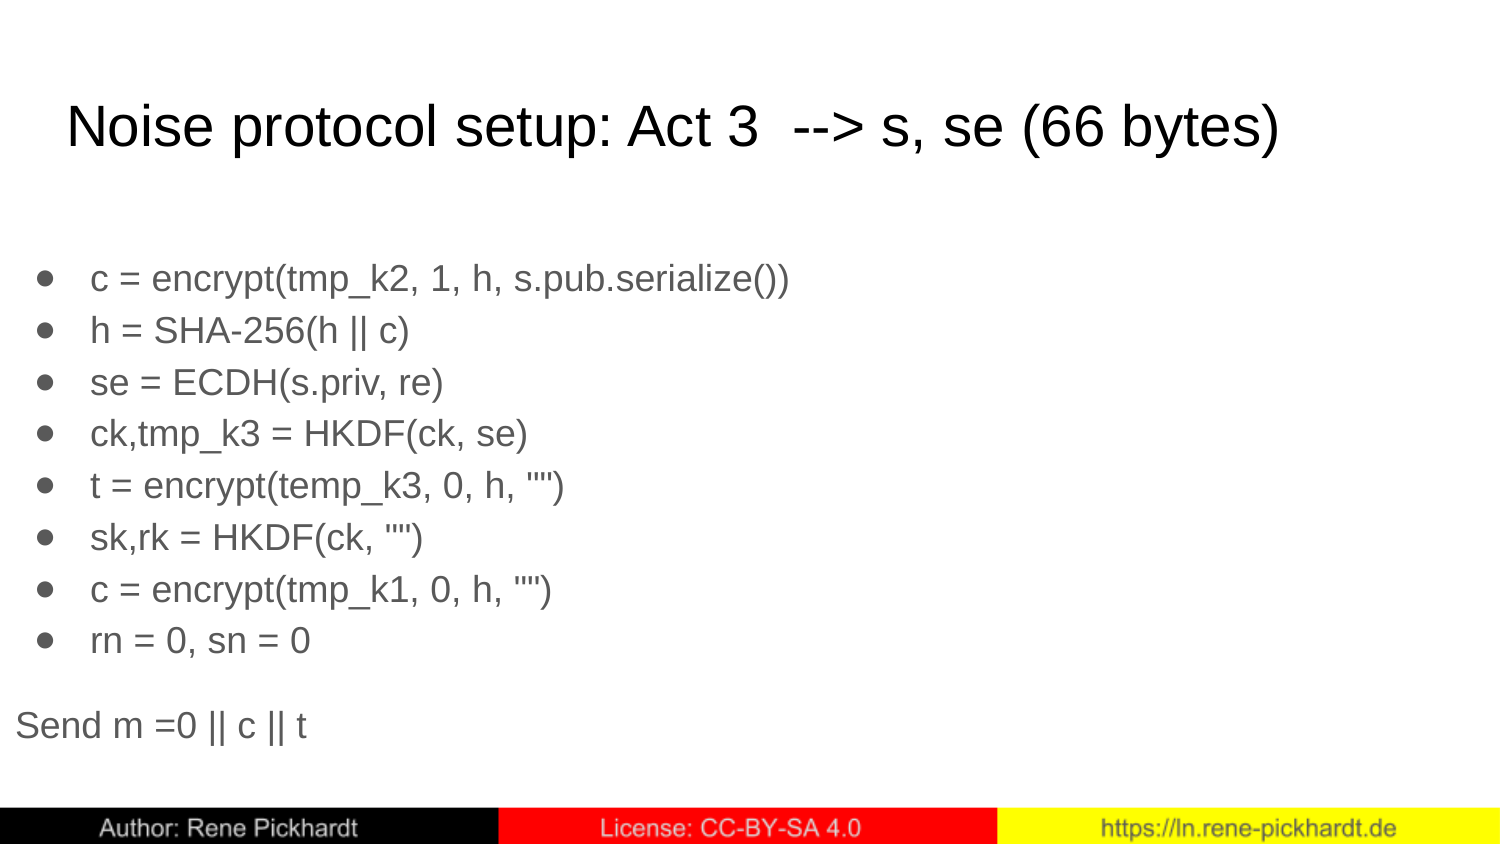

# Noise protocol setup: Act 3  --> s, se (66 bytes)
c = encrypt(tmp_k2, 1, h, s.pub.serialize())
h = SHA-256(h || c)
se = ECDH(s.priv, re)
ck,tmp_k3 = HKDF(ck, se)
t = encrypt(temp_k3, 0, h, "")
sk,rk = HKDF(ck, "")
c = encrypt(tmp_k1, 0, h, "")
rn = 0, sn = 0
Send m =0 || c || t